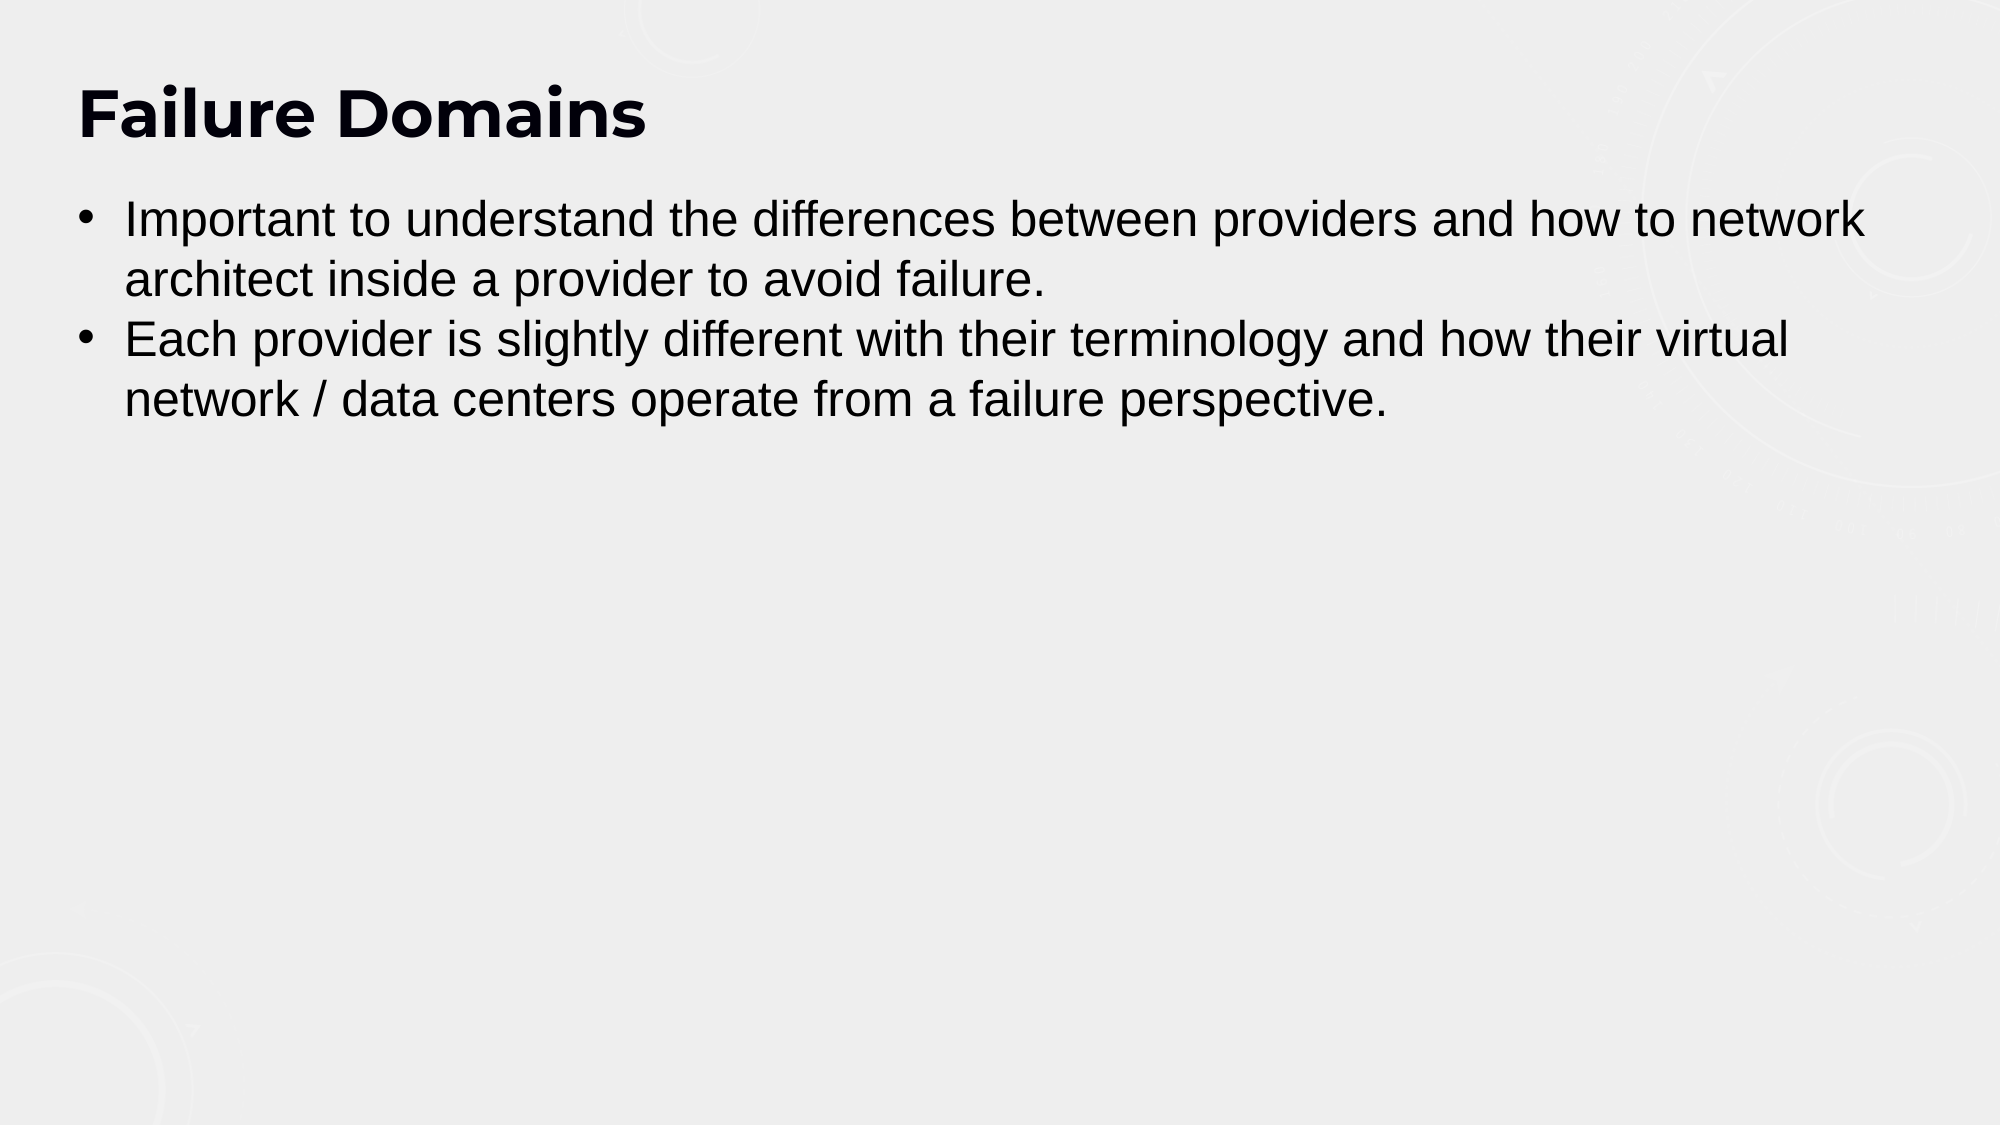

Failure Domains

Important to understand the differences between providers and how to network architect inside a provider to avoid failure.
Each provider is slightly different with their terminology and how their virtual network / data centers operate from a failure perspective.